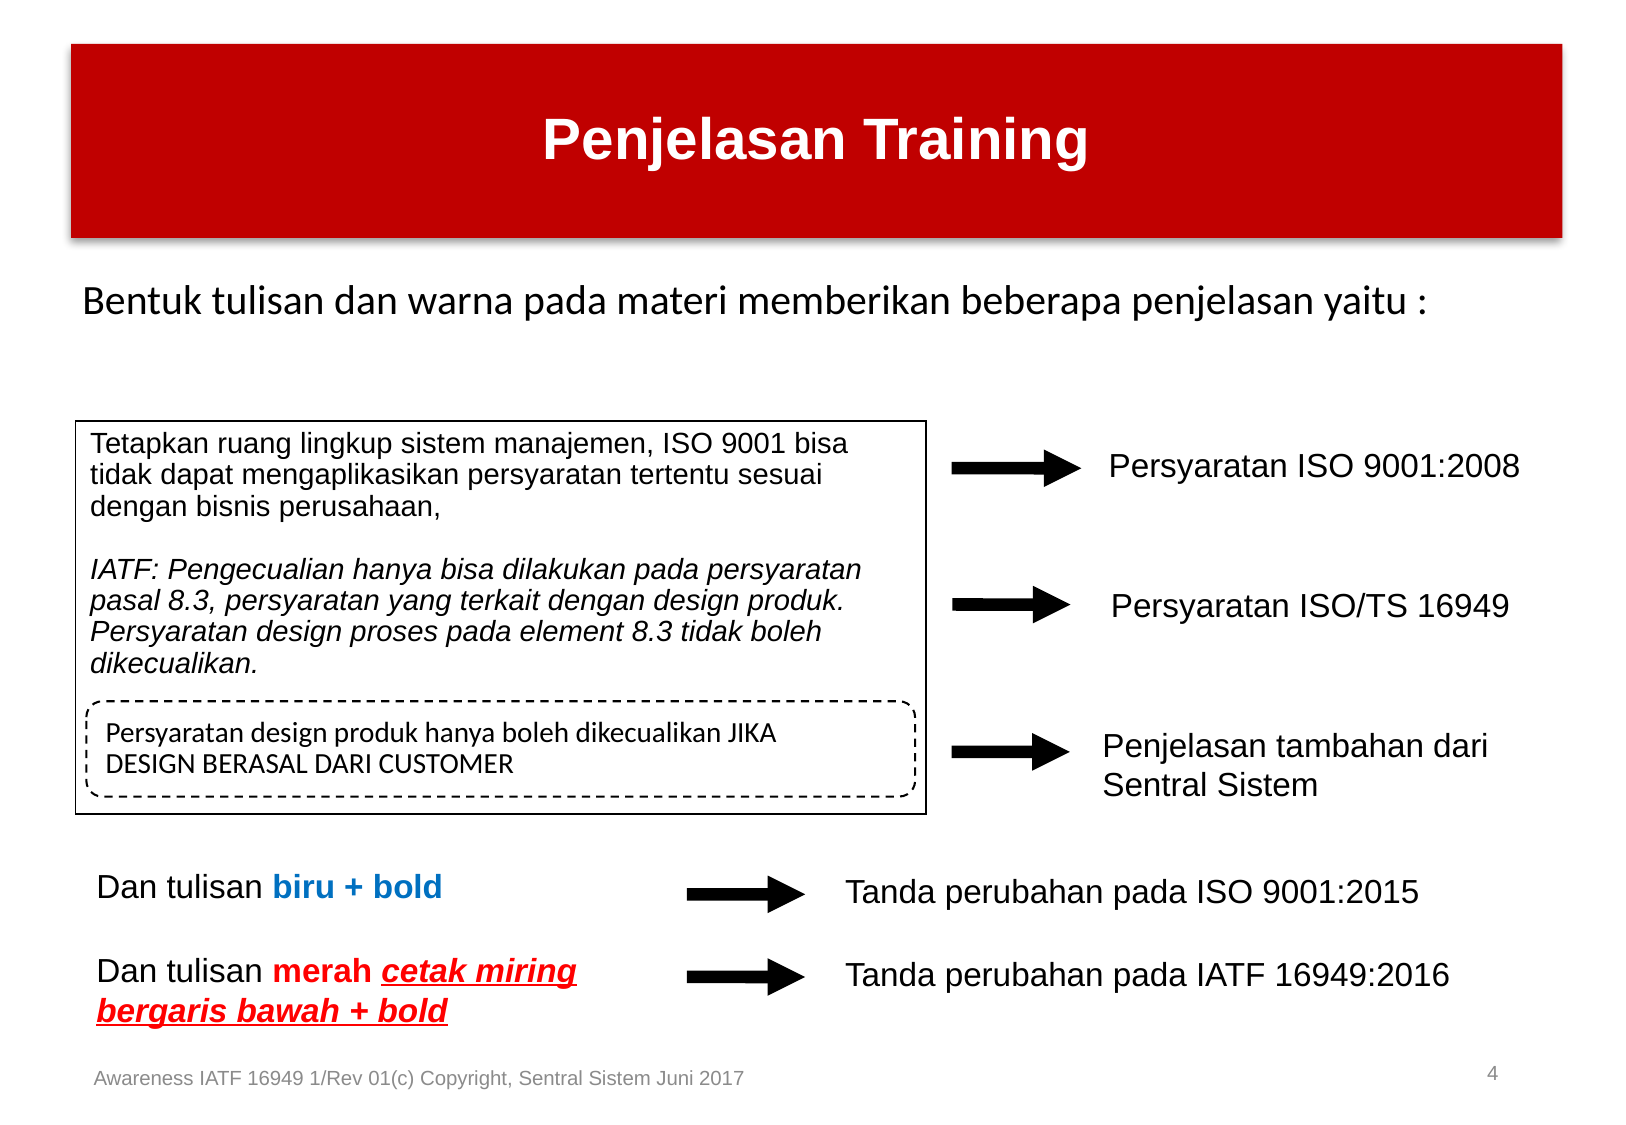

# Penjelasan Training
Bentuk tulisan dan warna pada materi memberikan beberapa penjelasan yaitu :
Tetapkan ruang lingkup sistem manajemen, ISO 9001 bisa tidak dapat mengaplikasikan persyaratan tertentu sesuai dengan bisnis perusahaan,

IATF: Pengecualian hanya bisa dilakukan pada persyaratan
pasal 8.3, persyaratan yang terkait dengan design produk.
Persyaratan design proses pada element 8.3 tidak boleh
dikecualikan.
Persyaratan ISO 9001:2008

Persyaratan ISO/TS 16949

Persyaratan design produk hanya boleh dikecualikan JIKA
DESIGN BERASAL DARI CUSTOMER
Penjelasan tambahan dari
Sentral Sistem

Dan tulisan biru + bold
Tanda perubahan pada ISO 9001:2015

Dan tulisan merah cetak miring bergaris bawah + bold
Tanda perubahan pada IATF 16949:2016

4
Awareness IATF 16949 1/Rev 01(c) Copyright, Sentral Sistem Juni 2017